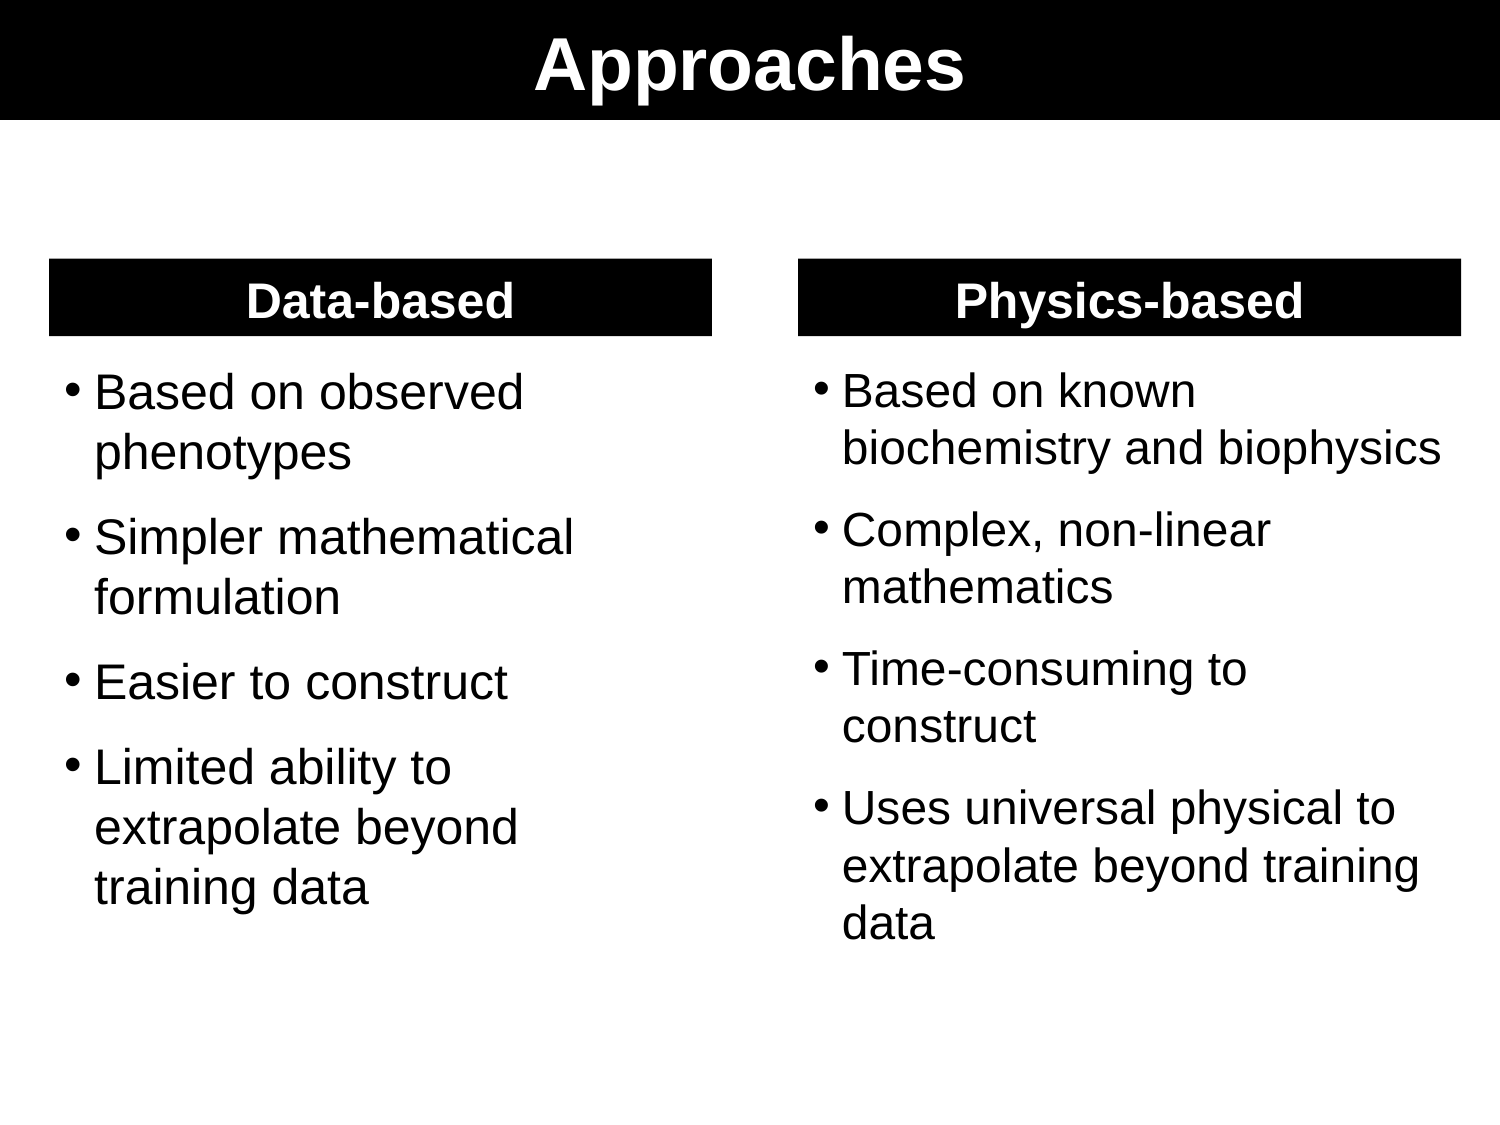

# Approaches
Data-based
Physics-based
Based on observed phenotypes
Simpler mathematical formulation
Easier to construct
Limited ability to extrapolate beyond training data

Based on known biochemistry and biophysics
Complex, non-linear mathematics
Time-consuming to construct
Uses universal physical to extrapolate beyond training data